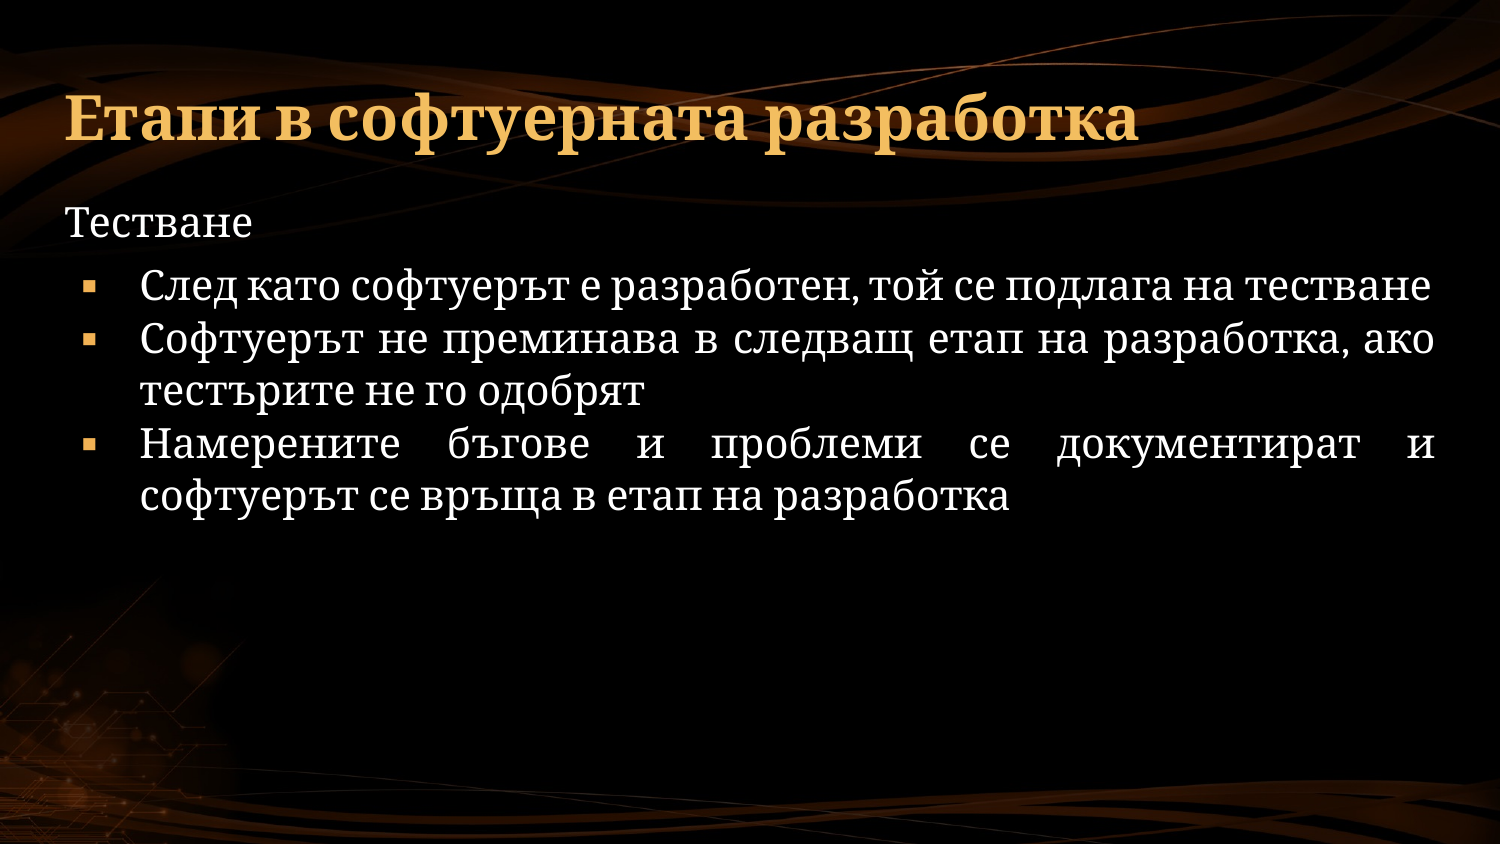

# Етапи в софтуерната разработка
Тестване
След като софтуерът е разработен, той се подлага на тестване
Софтуерът не преминава в следващ етап на разработка, ако тестърите не го одобрят
Намерените бъгове и проблеми се документират и софтуерът се връща в етап на разработка